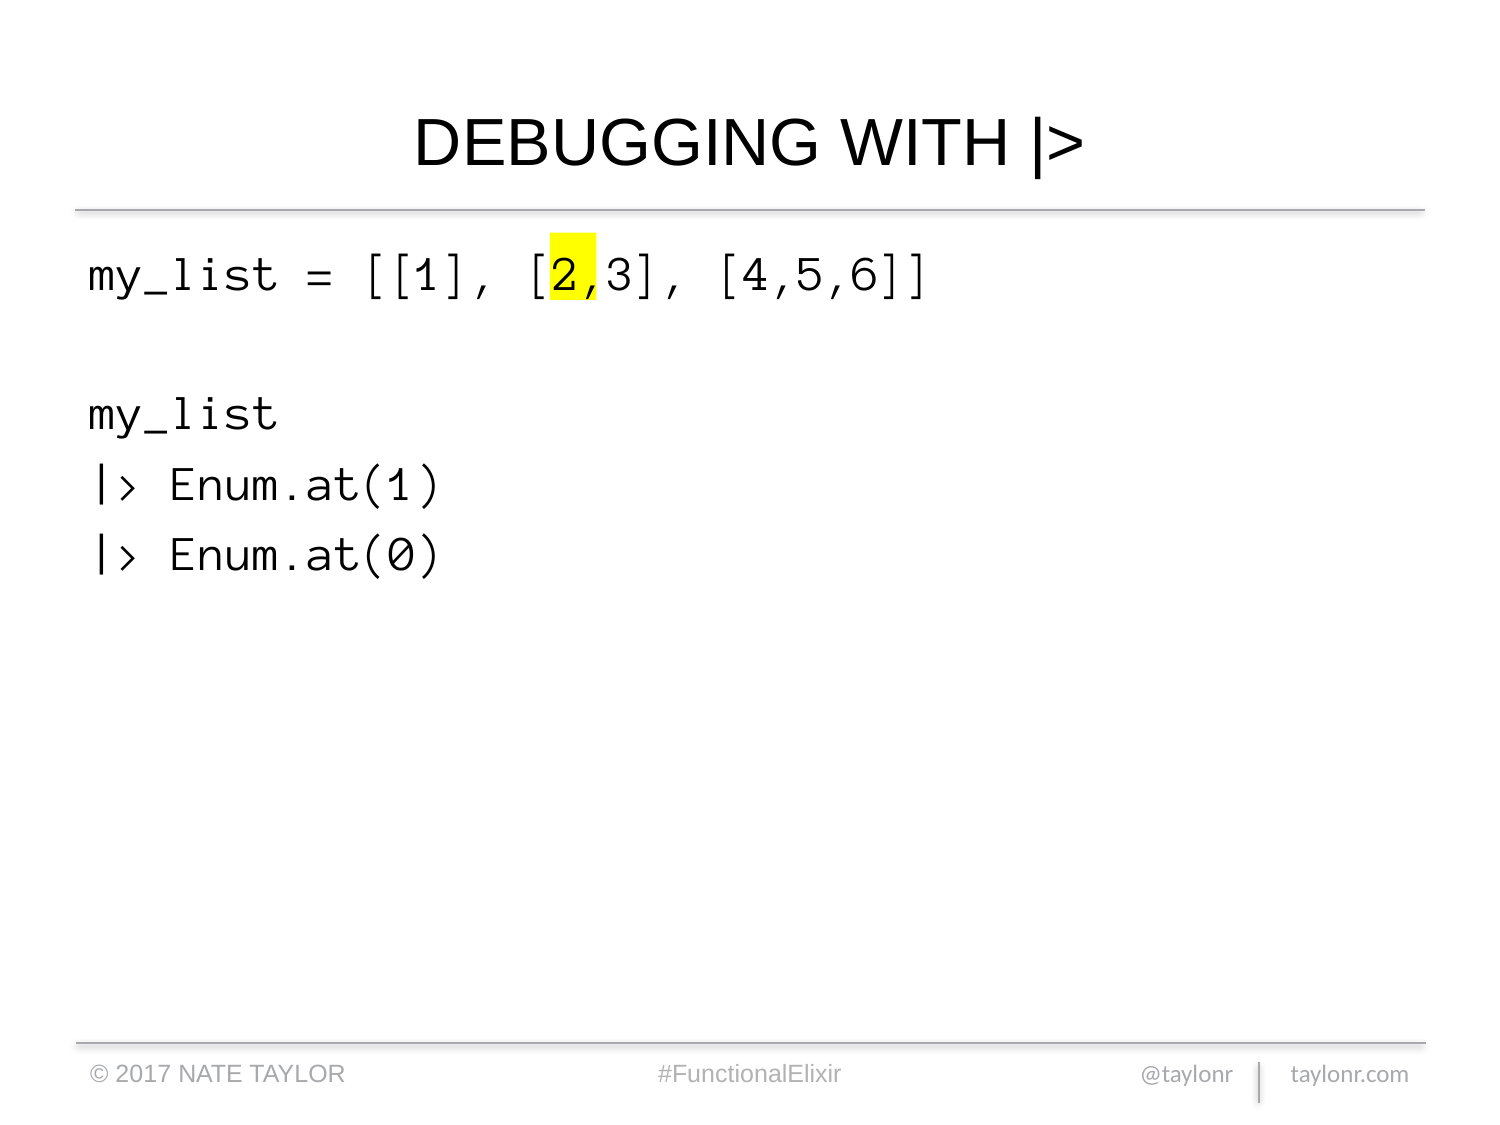

# DEBUGGING WITH |>
my_list = [[1], [2,3], [4,5,6]]

my_list
|> Enum.at(1)
|> Enum.at(0)

© 2017 NATE TAYLOR
#FunctionalElixir
@taylonr          taylonr.com